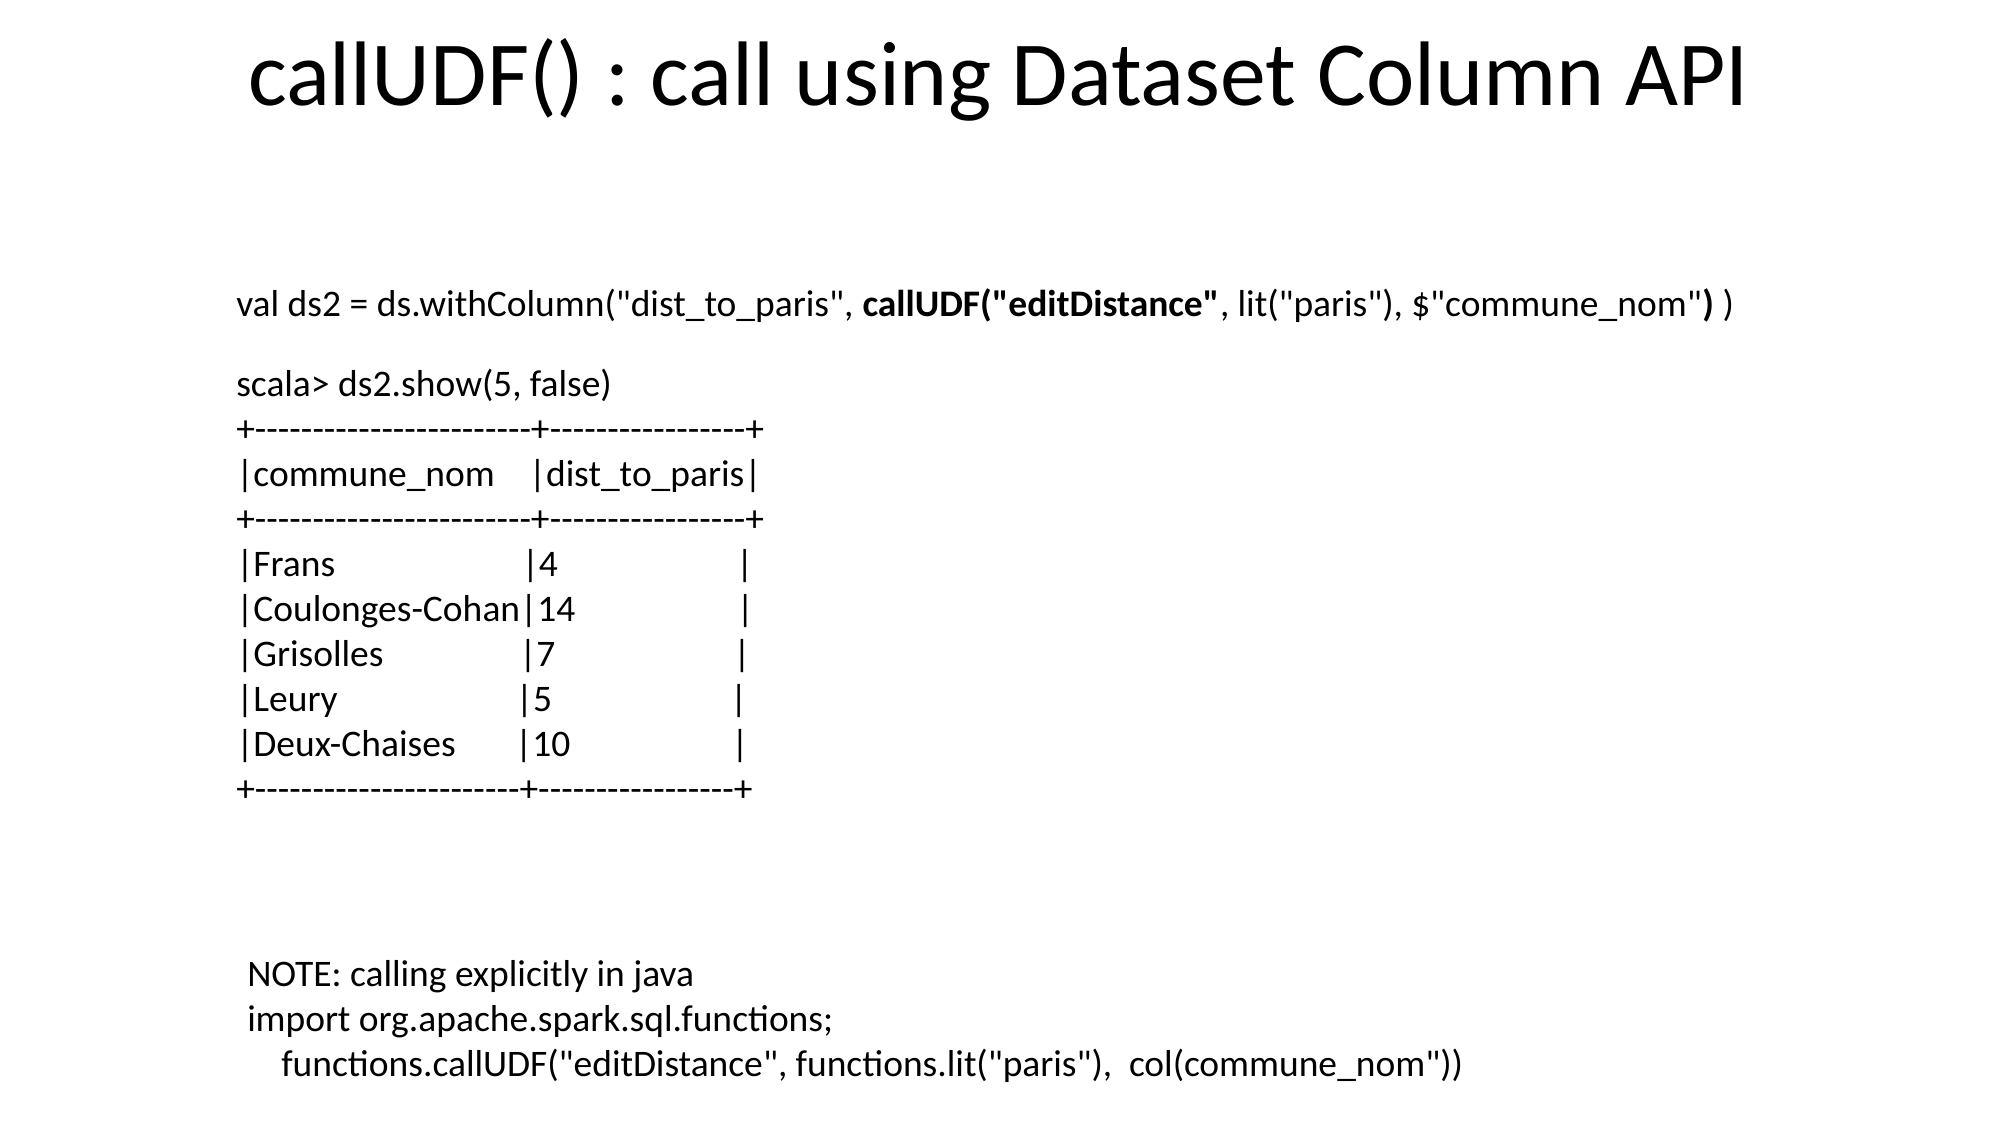

# callUDF() : call using Dataset Column API
val ds2 = ds.withColumn("dist_to_paris", callUDF("editDistance", lit("paris"), $"commune_nom") )
scala> ds2.show(5, false)
+------------------------+-----------------+
|commune_nom    |dist_to_paris|
+------------------------+-----------------+
|Frans                      |4                     |
|Coulonges-Cohan|14                   |
|Grisolles                |7                     |
|Leury                     |5                     |
|Deux-Chaises       |10                   |
+-----------------------+-----------------+
NOTE: calling explicitly in java
import org.apache.spark.sql.functions;
    functions.callUDF("editDistance", functions.lit("paris"),  col(commune_nom"))